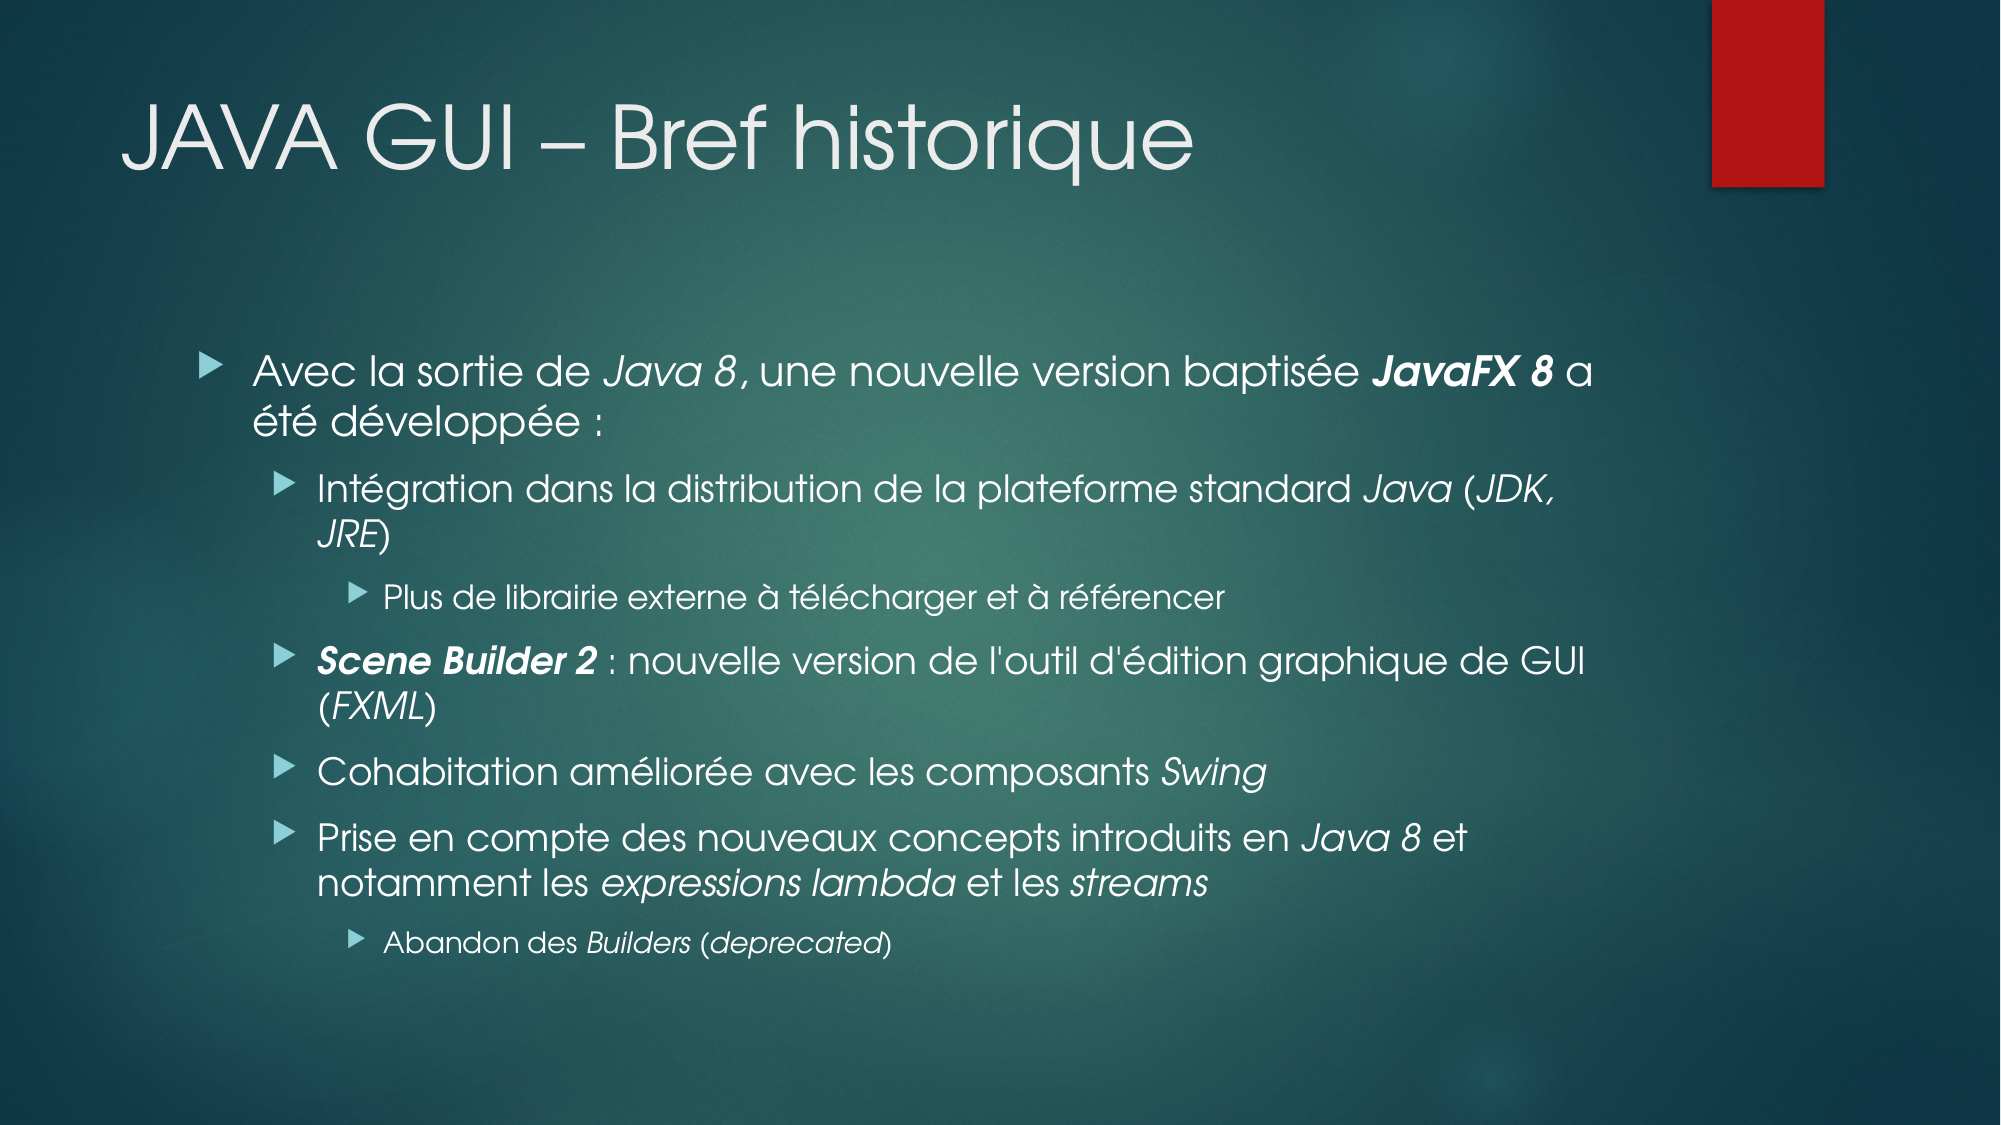

# JAVA GUI – Bref historique
Avec la sortie de Java 8, une nouvelle version baptisée JavaFX 8 a été développée :
Intégration dans la distribution de la plateforme standard Java (JDK, JRE)
Plus de librairie externe à télécharger et à référencer
Scene Builder 2 : nouvelle version de l'outil d'édition graphique de GUI (FXML)
Cohabitation améliorée avec les composants Swing
Prise en compte des nouveaux concepts introduits en Java 8 et notamment les expressions lambda et les streams
Abandon des Builders (deprecated)